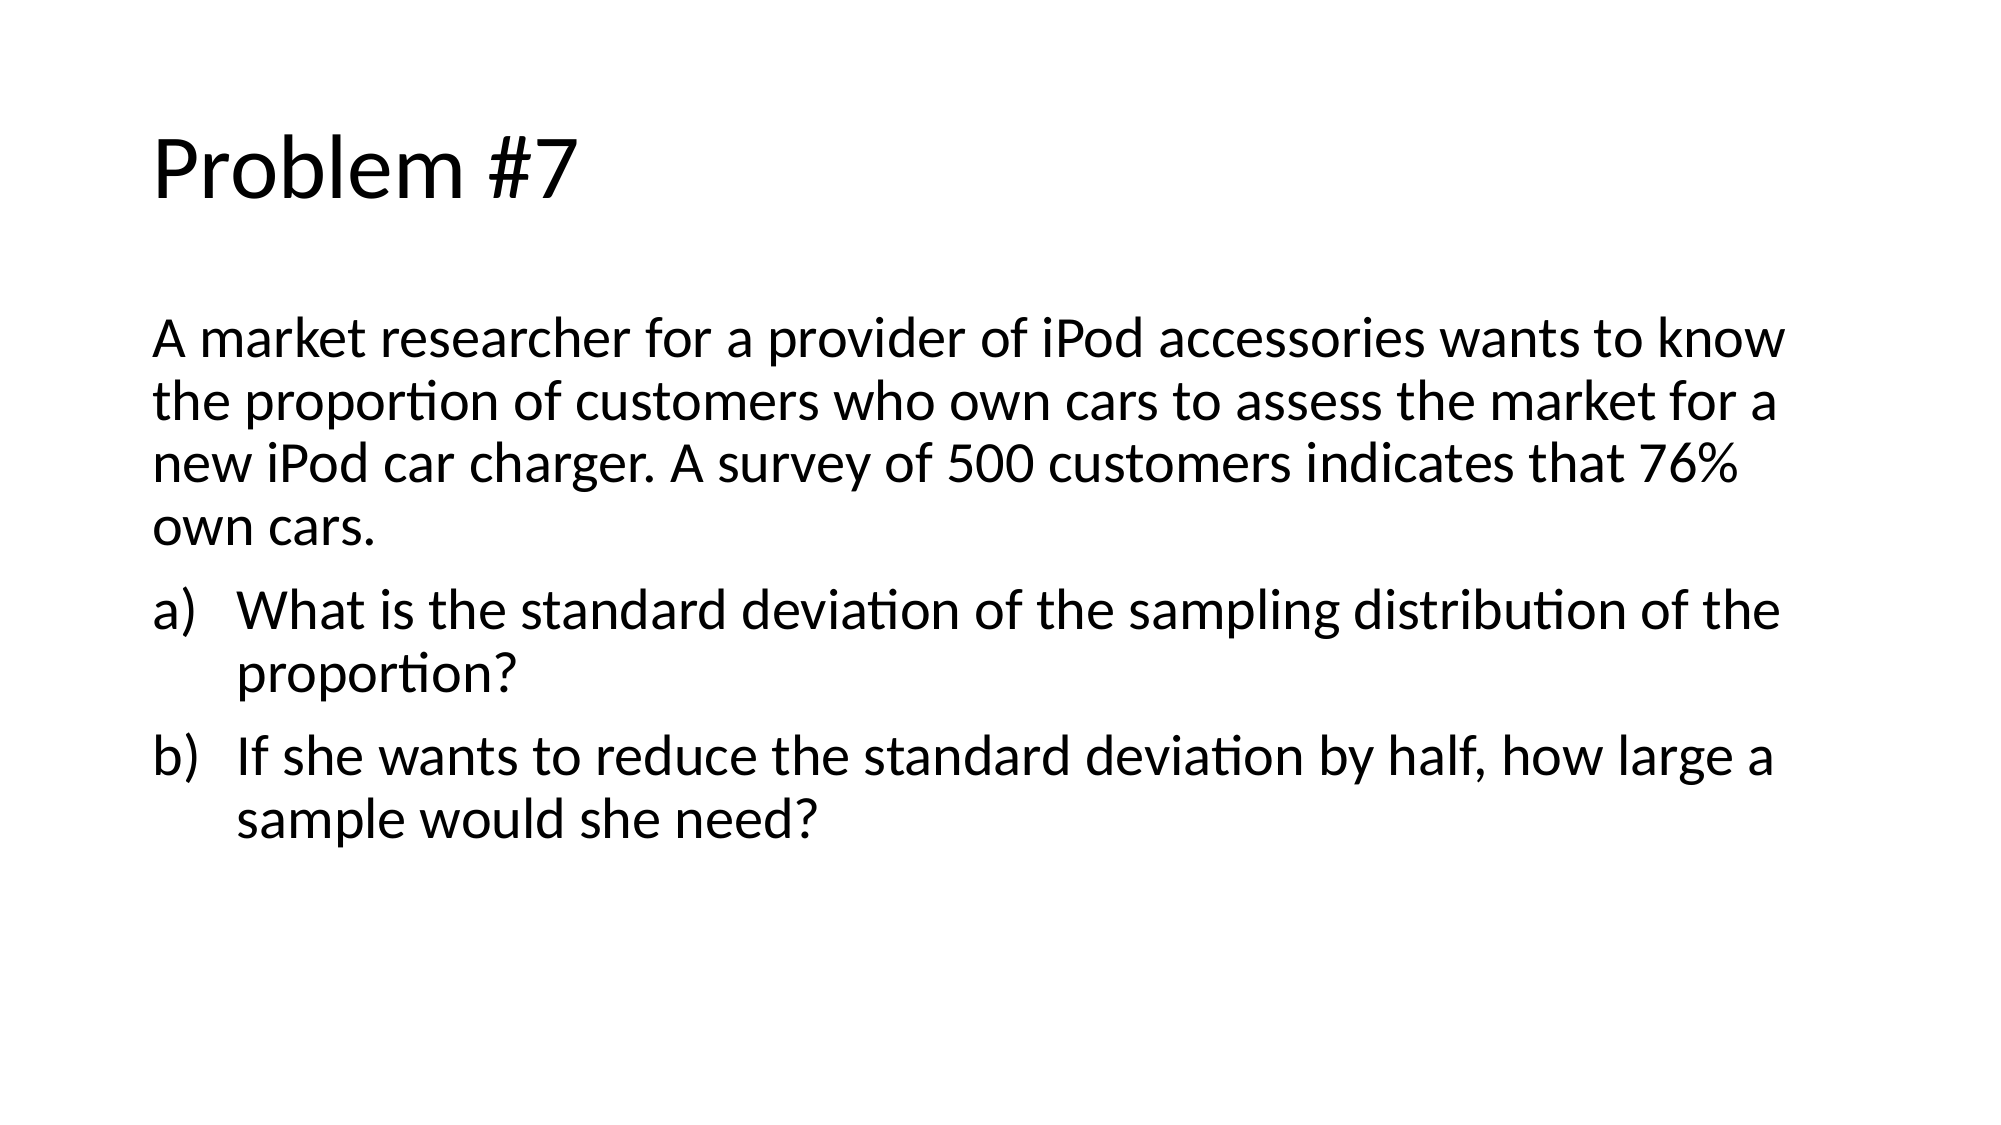

# Problem #7
A market researcher for a provider of iPod accessories wants to know the proportion of customers who own cars to assess the market for a new iPod car charger. A survey of 500 customers indicates that 76% own cars.
What is the standard deviation of the sampling distribution of the proportion?
If she wants to reduce the standard deviation by half, how large a sample would she need?